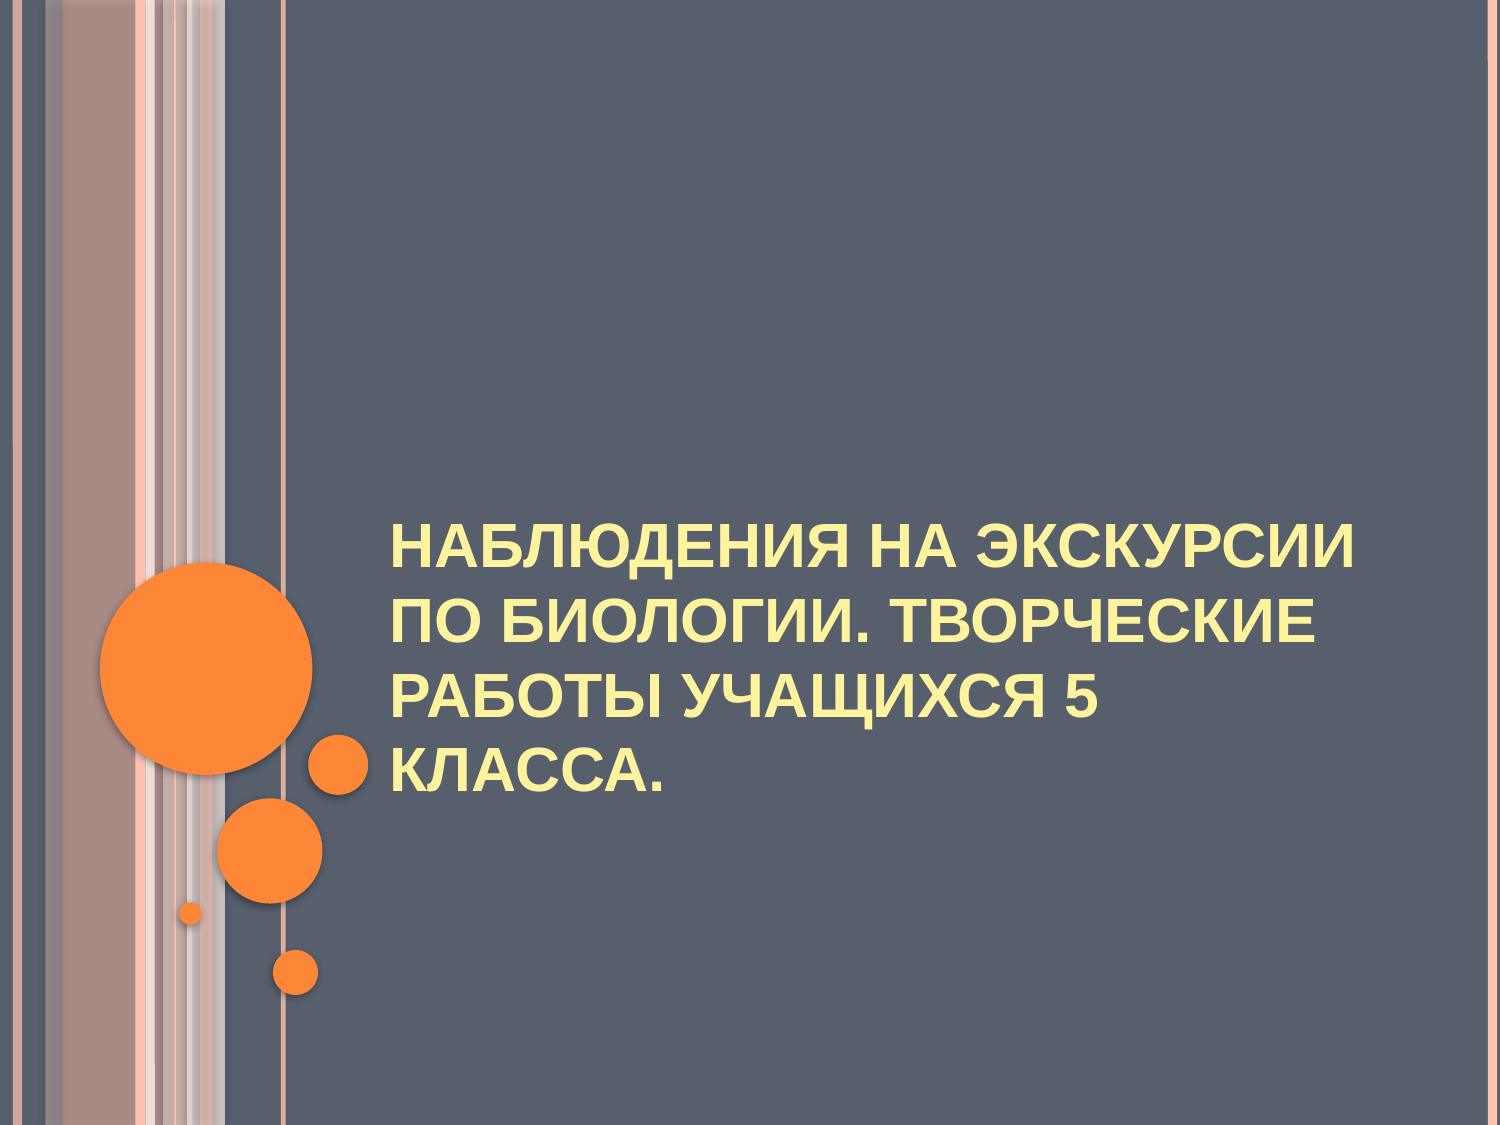

# Наблюдения на экскурсии по биологии. Творческие работы учащихся 5 класса.